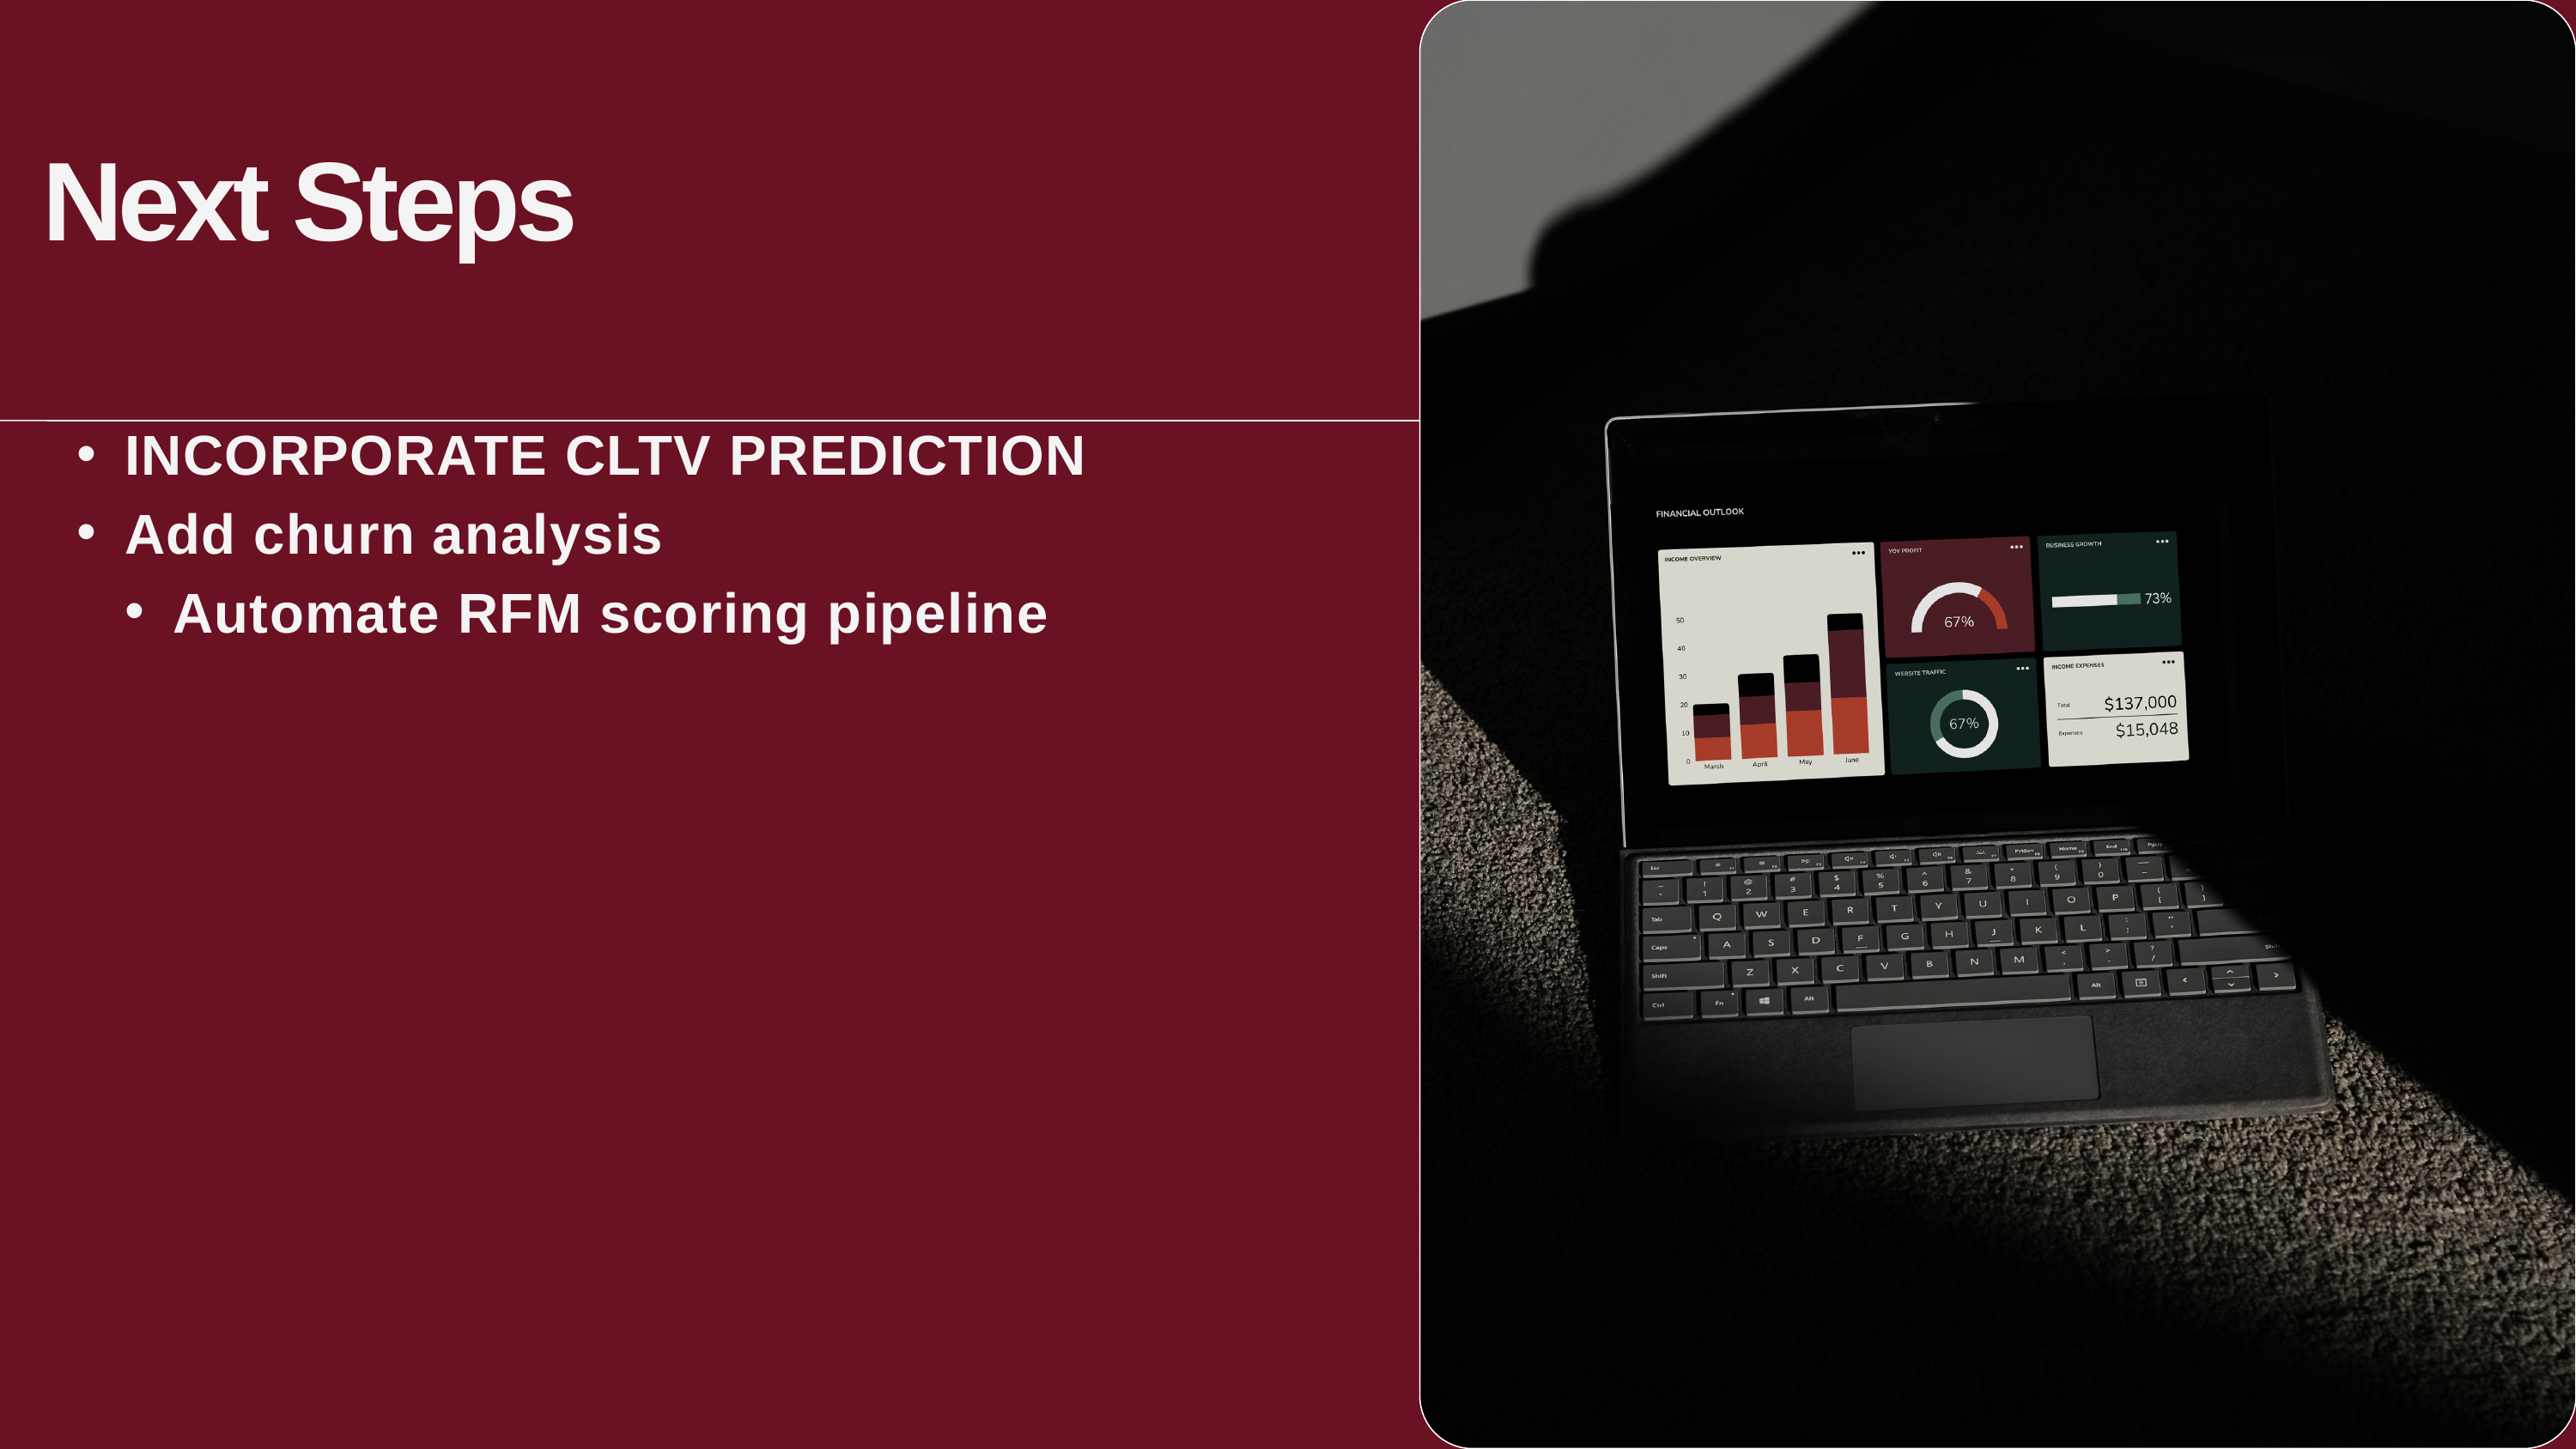

Next Steps
INCORPORATE CLTV PREDICTION
Add churn analysis
Automate RFM scoring pipeline